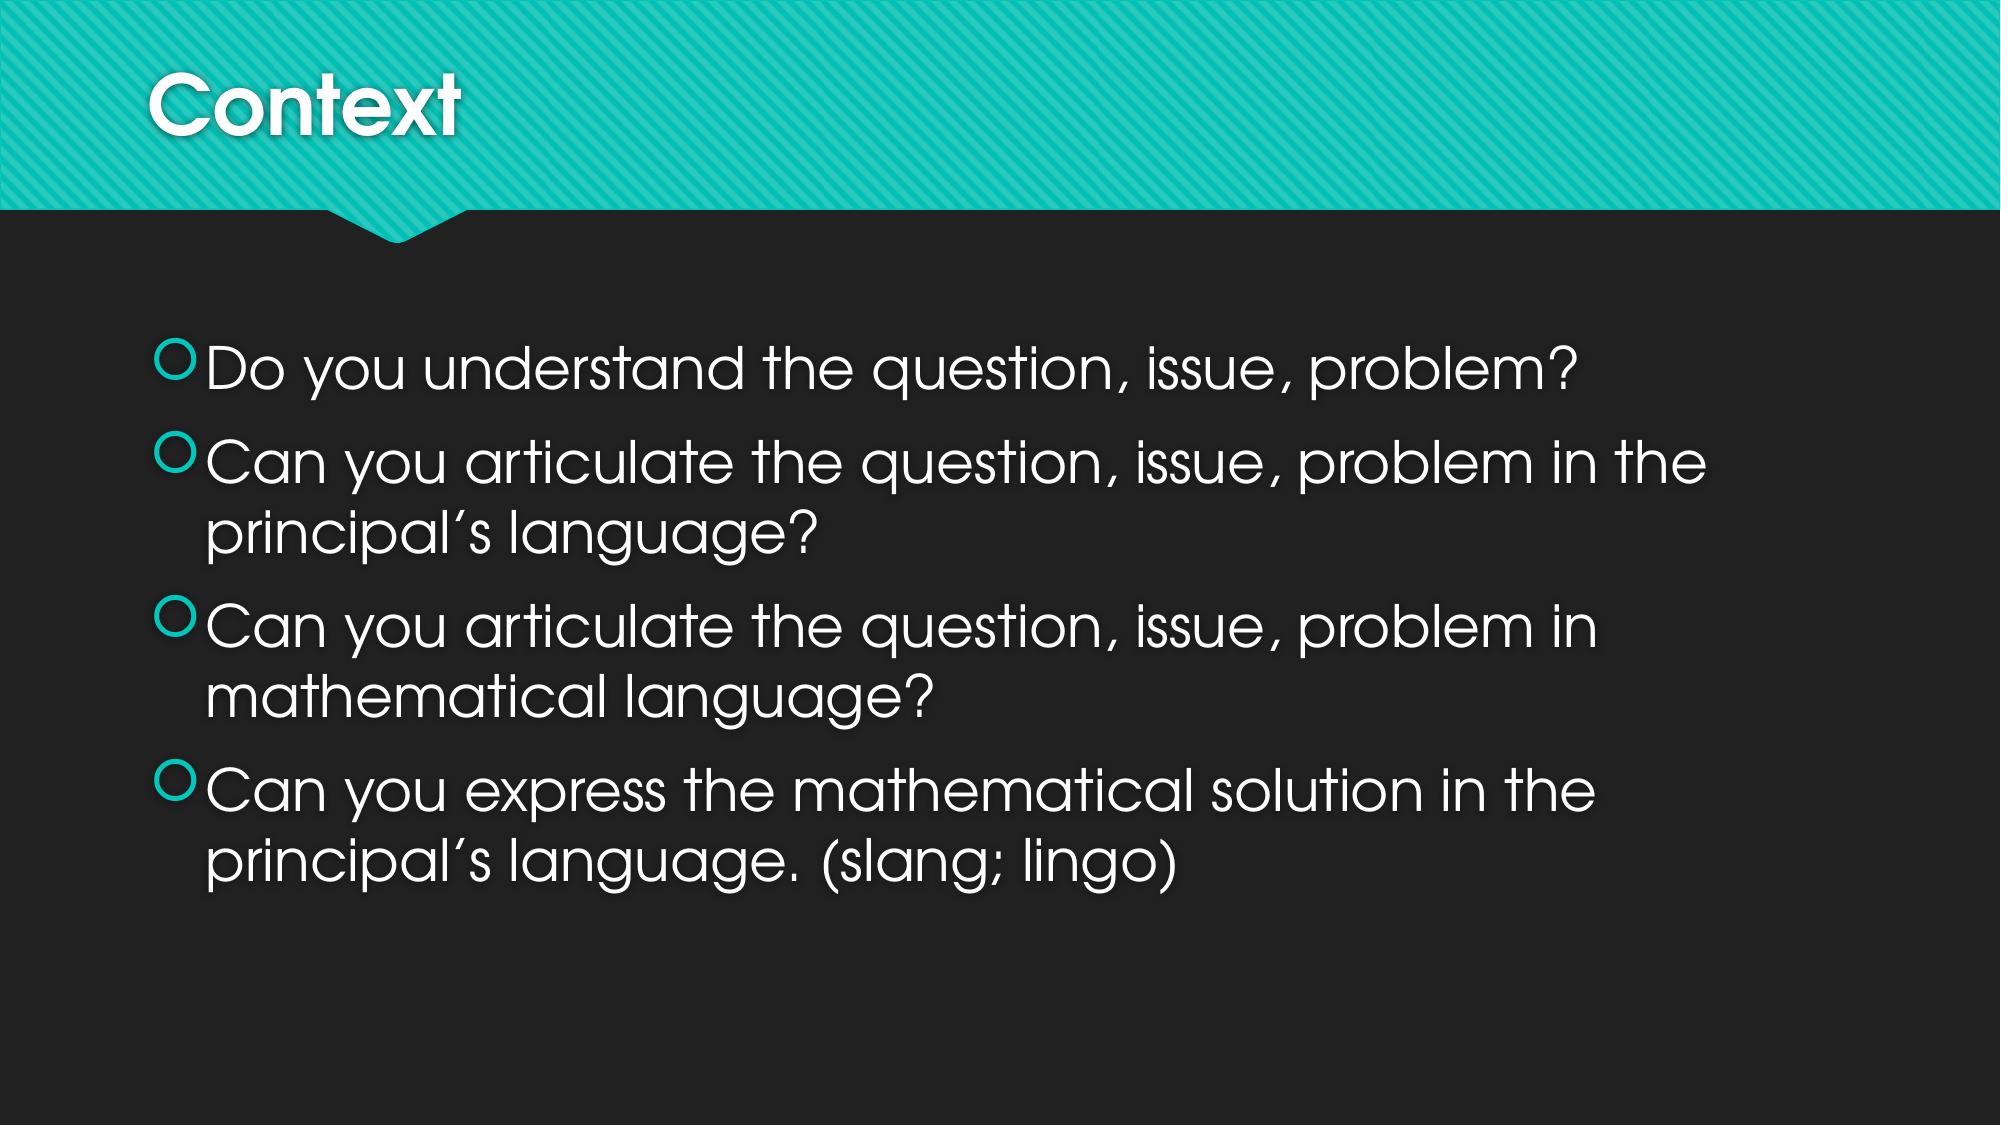

# Context
Do you understand the question, issue, problem?
Can you articulate the question, issue, problem in the principal’s language?
Can you articulate the question, issue, problem in mathematical language?
Can you express the mathematical solution in the principal’s language. (slang; lingo)